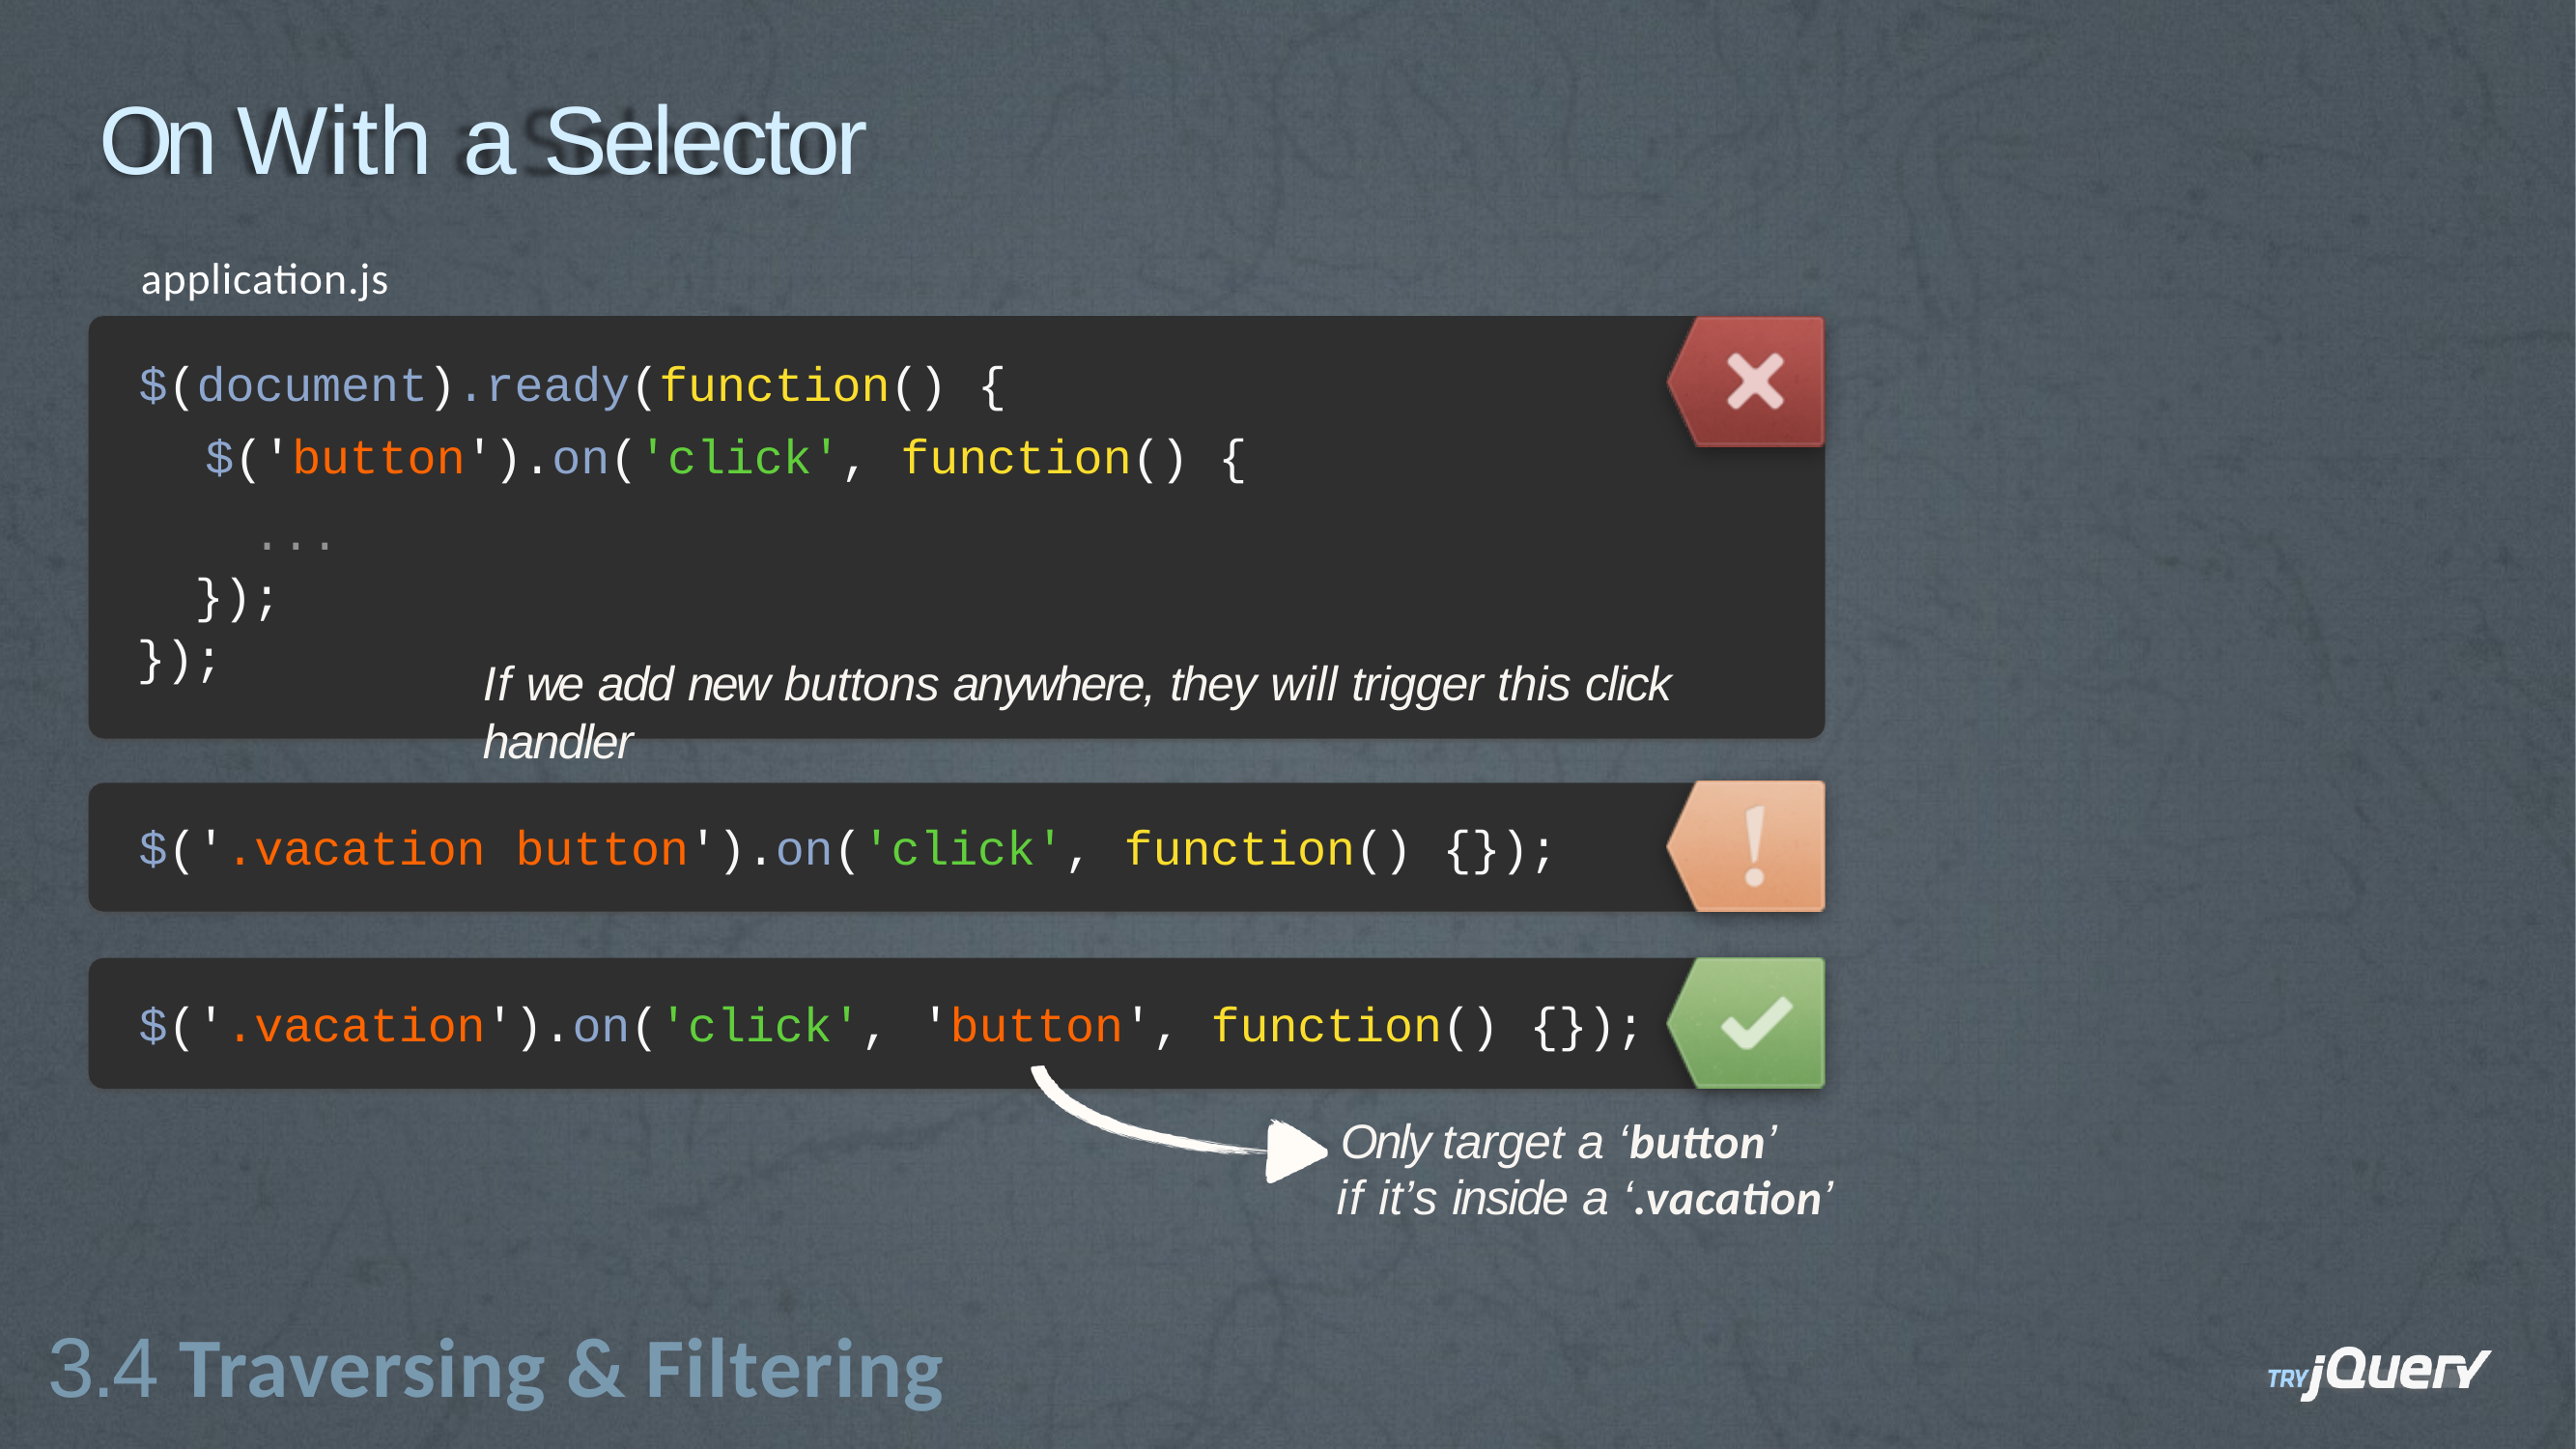

# On With a Selector

application.js

$(document).ready(function() {

$('button').on('click',
...
});
function() {
});
If we add new buttons anywhere, they will trigger this click handler

$('.vacation
button').on('click',
function()
{});

$('.vacation').on('click',
'button',
function()
{});

Only target a ‘button’
if it’s inside a ‘.vacation’

3.4 Traversing & Filtering